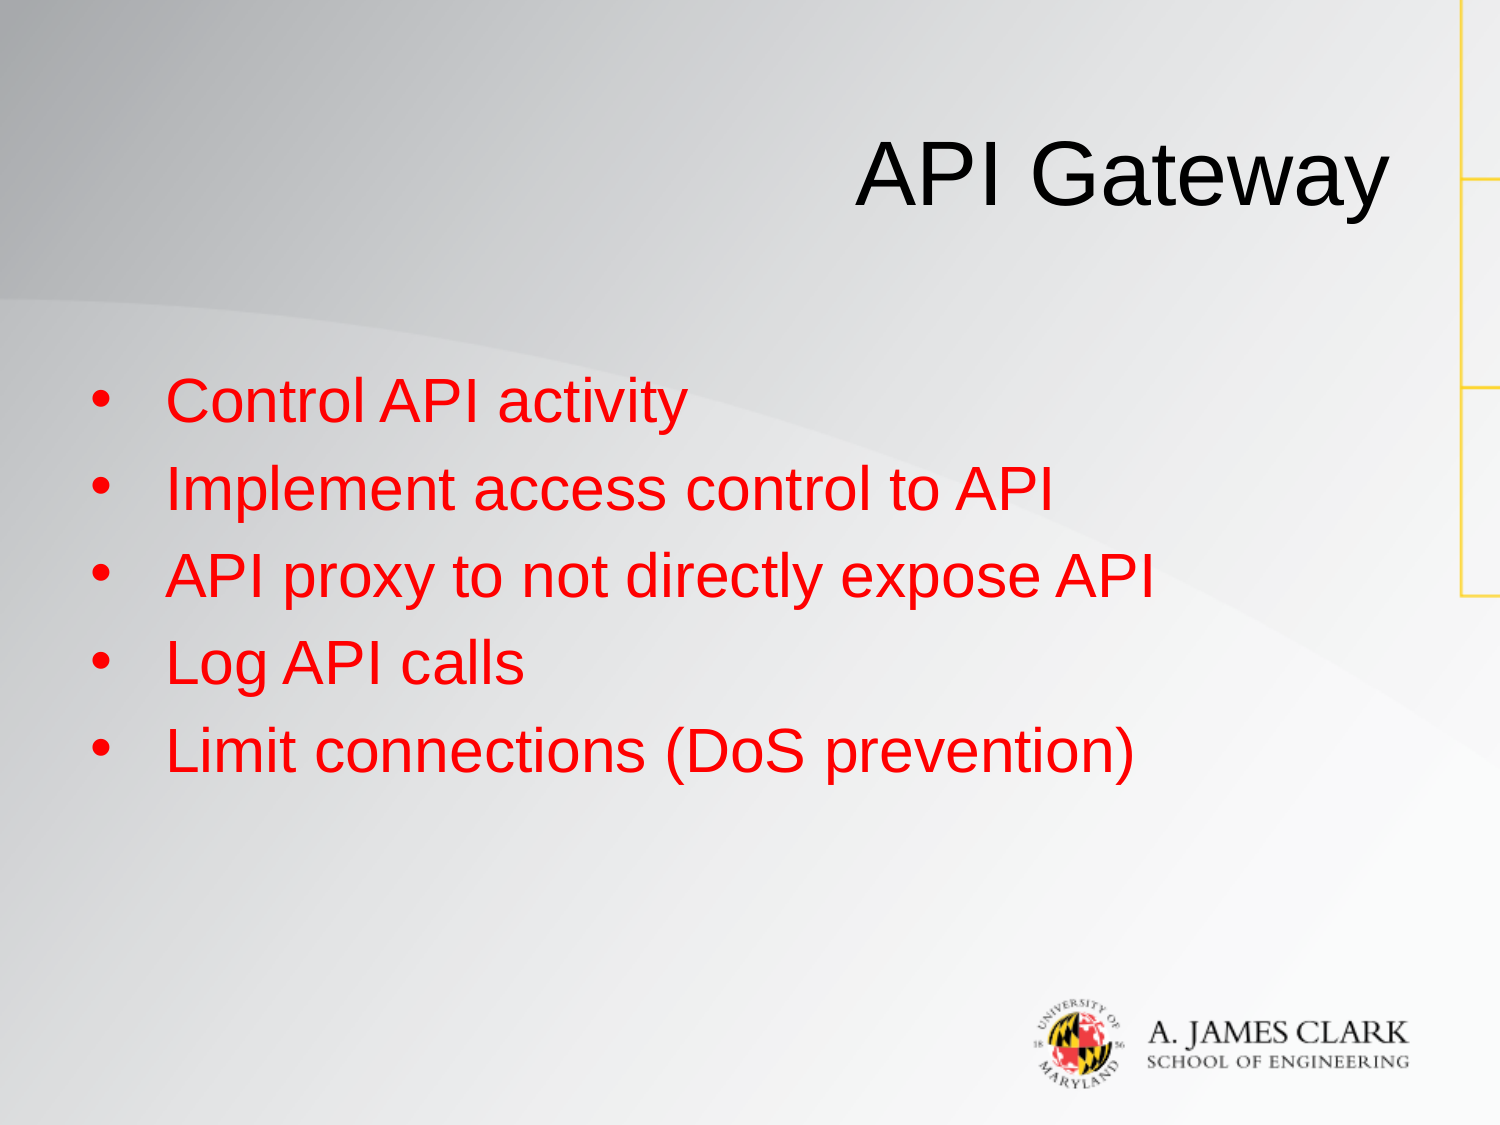

# API Gateway
Control API activity
Implement access control to API
API proxy to not directly expose API
Log API calls
Limit connections (DoS prevention)